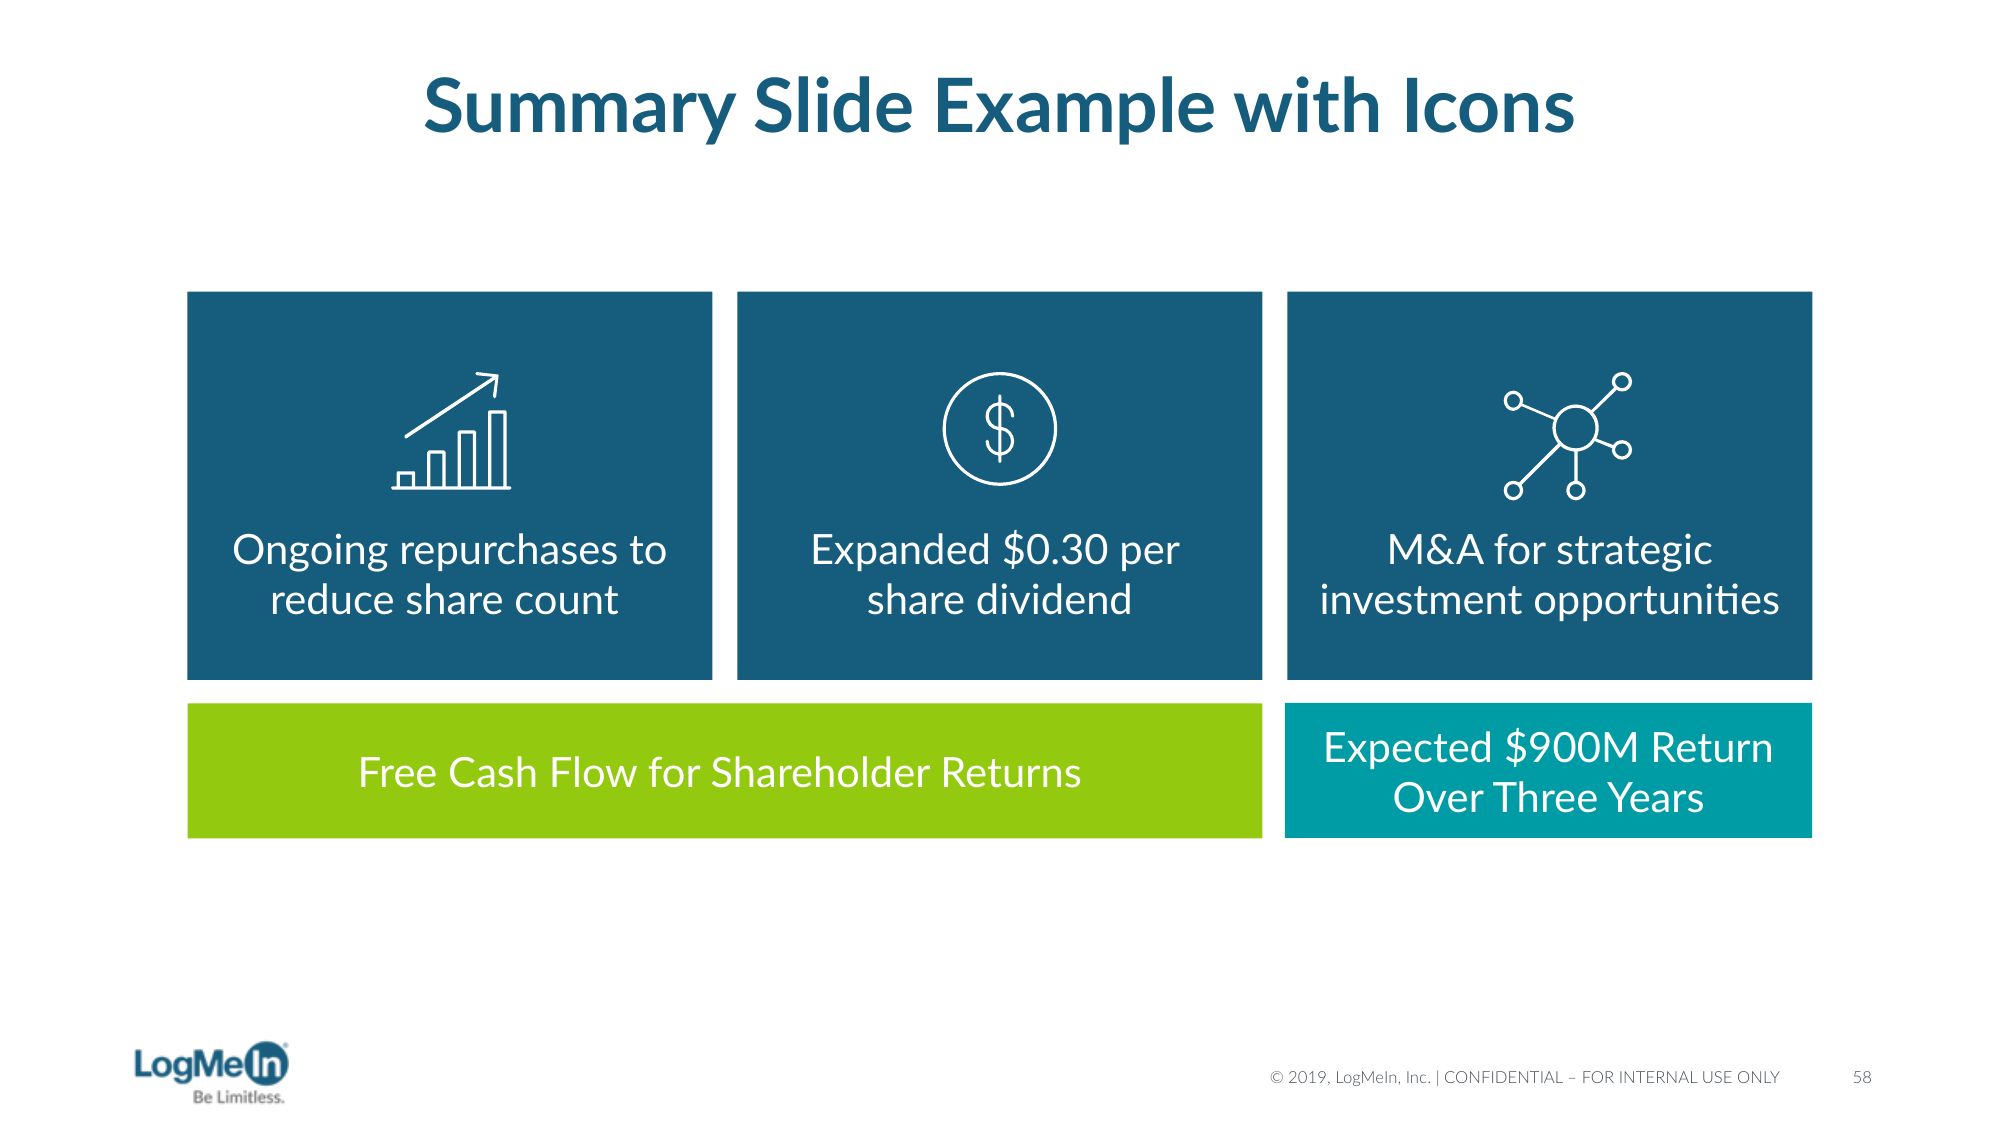

# Summary Slide Example with Icons
Ongoing repurchases to reduce share count
Expanded $0.30 per
share dividend

M&A for strategic investment opportunities

Expected $900M Return Over Three Years
Free Cash Flow for Shareholder Returns